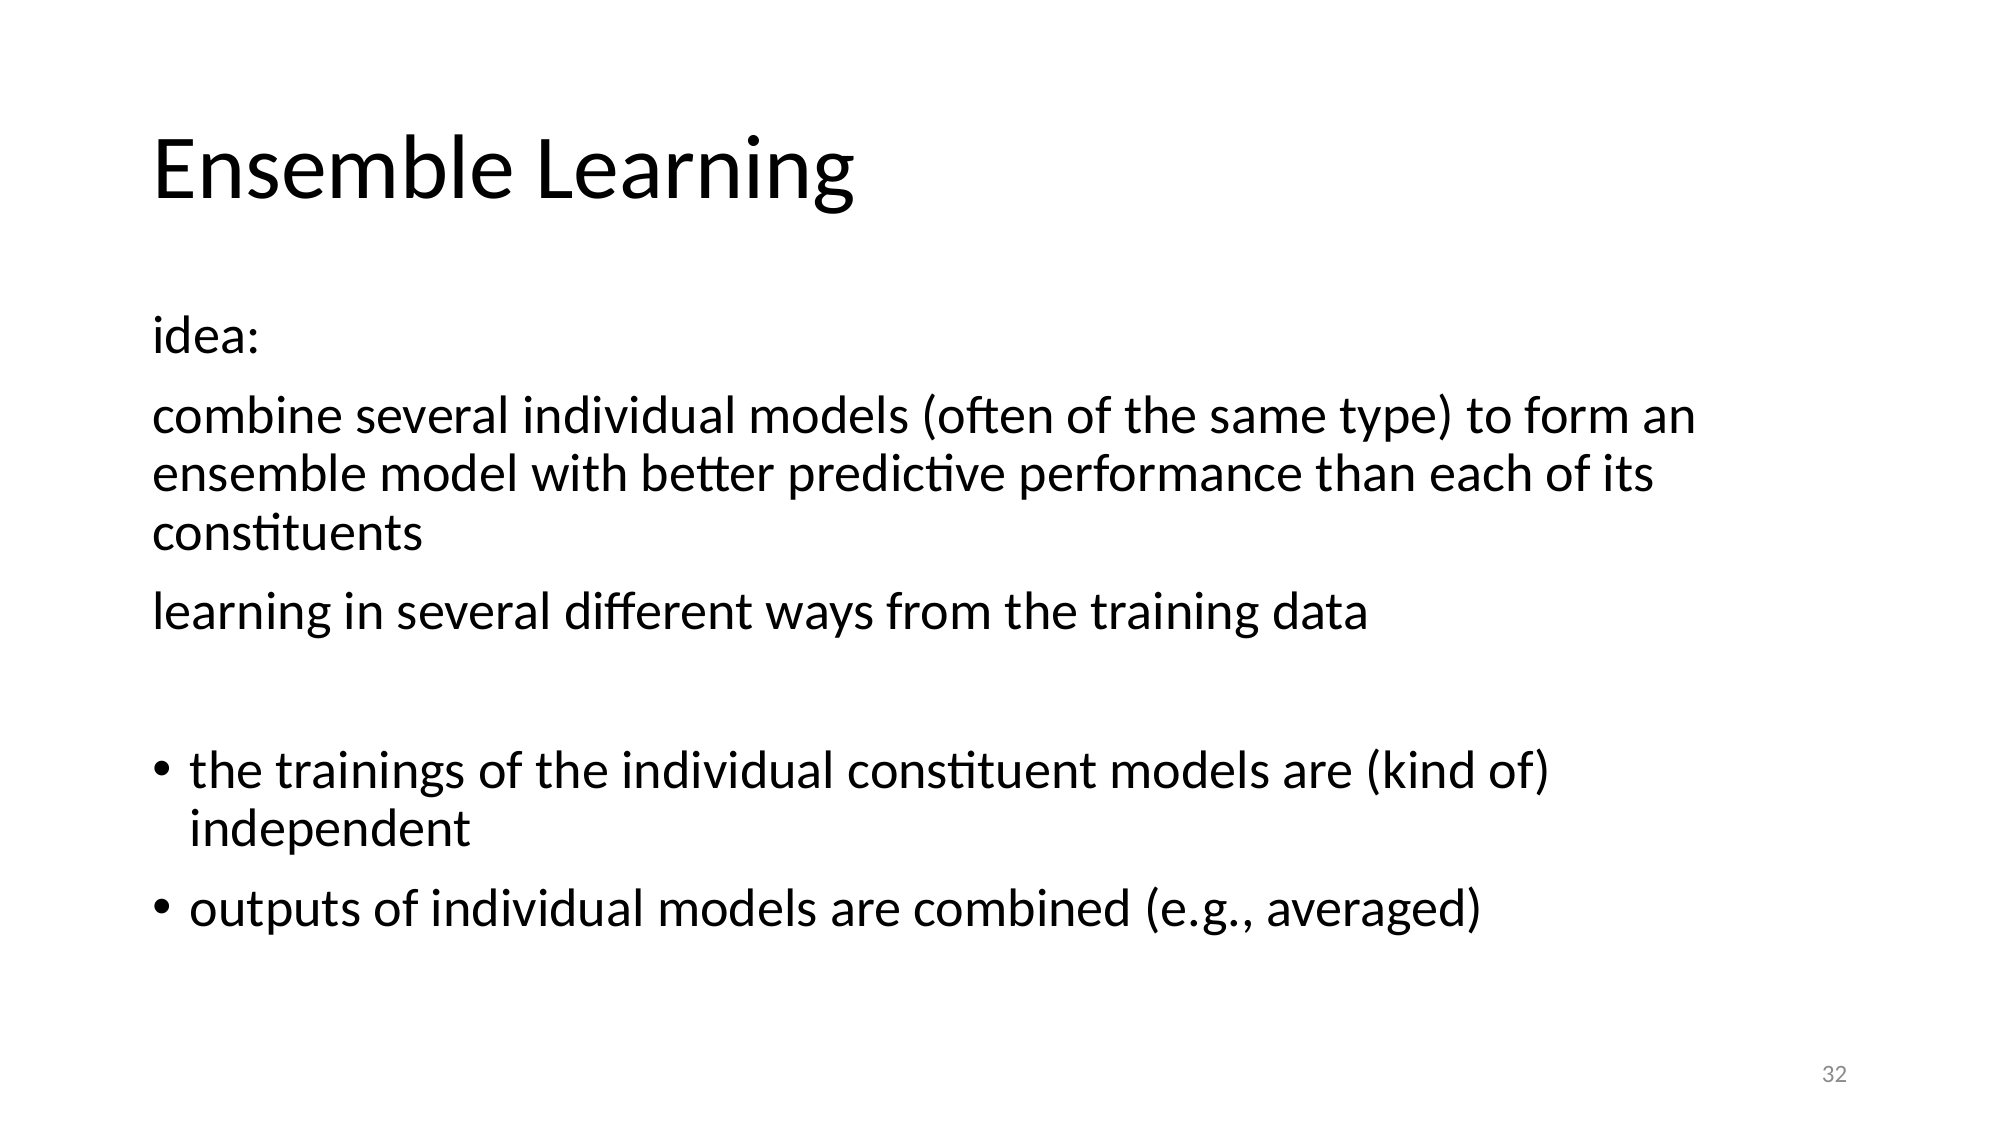

# Ensemble Learning
idea:
combine several individual models (often of the same type) to form an ensemble model with better predictive performance than each of its constituents
learning in several different ways from the training data

the trainings of the individual constituent models are (kind of) independent
outputs of individual models are combined (e.g., averaged)
32